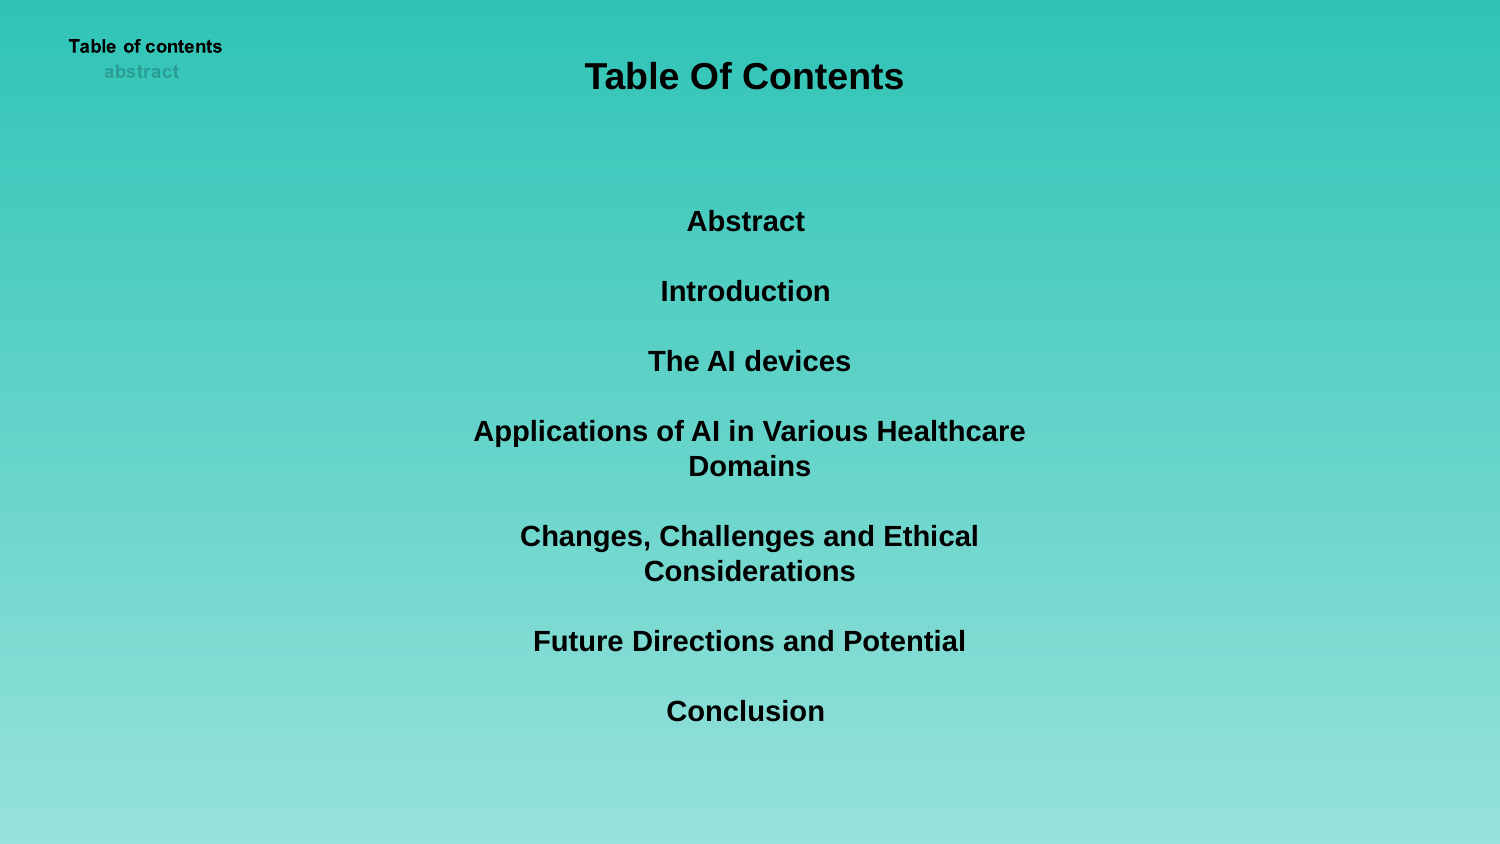

Table Of Contents

Abstract

Introduction

The AI devices

Applications of AI in Various Healthcare Domains

Changes, Challenges and Ethical Considerations

Future Directions and Potential

Conclusion